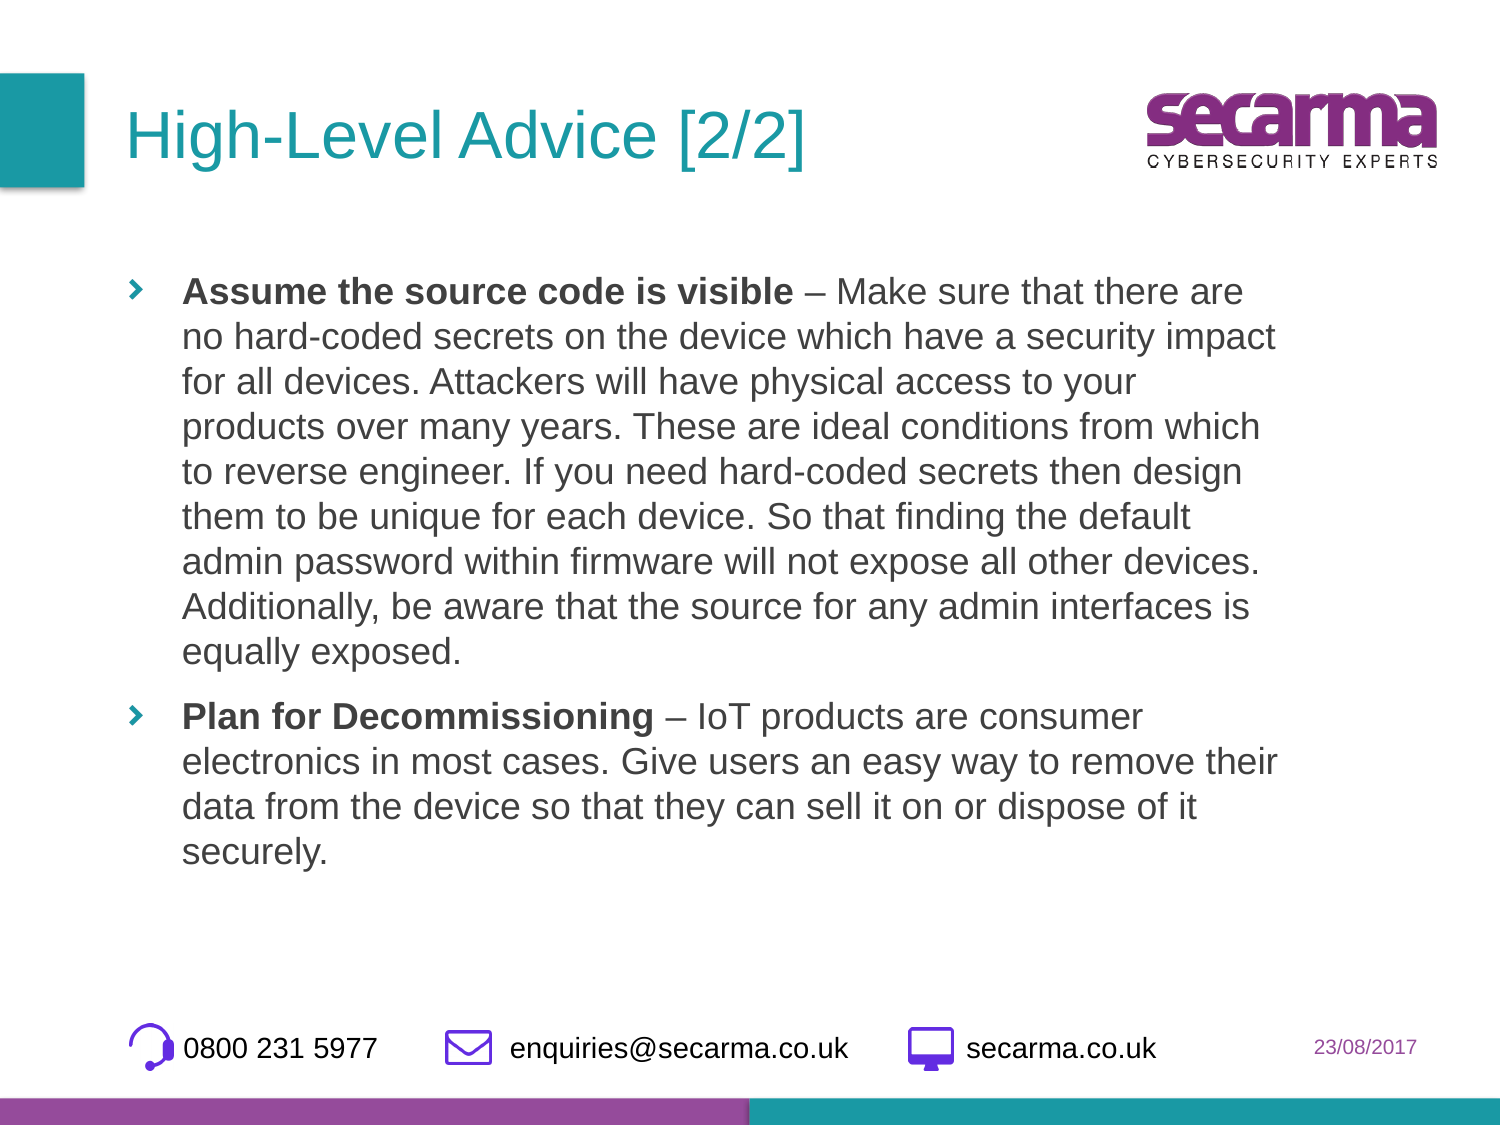

# High-Level Advice [2/2]
Assume the source code is visible – Make sure that there are no hard-coded secrets on the device which have a security impact for all devices. Attackers will have physical access to your products over many years. These are ideal conditions from which to reverse engineer. If you need hard-coded secrets then design them to be unique for each device. So that finding the default admin password within firmware will not expose all other devices. Additionally, be aware that the source for any admin interfaces is equally exposed.
Plan for Decommissioning – IoT products are consumer electronics in most cases. Give users an easy way to remove their data from the device so that they can sell it on or dispose of it securely.

       0800 231 5977                enquiries@secarma.co.uk	           secarma.co.uk
23/08/2017